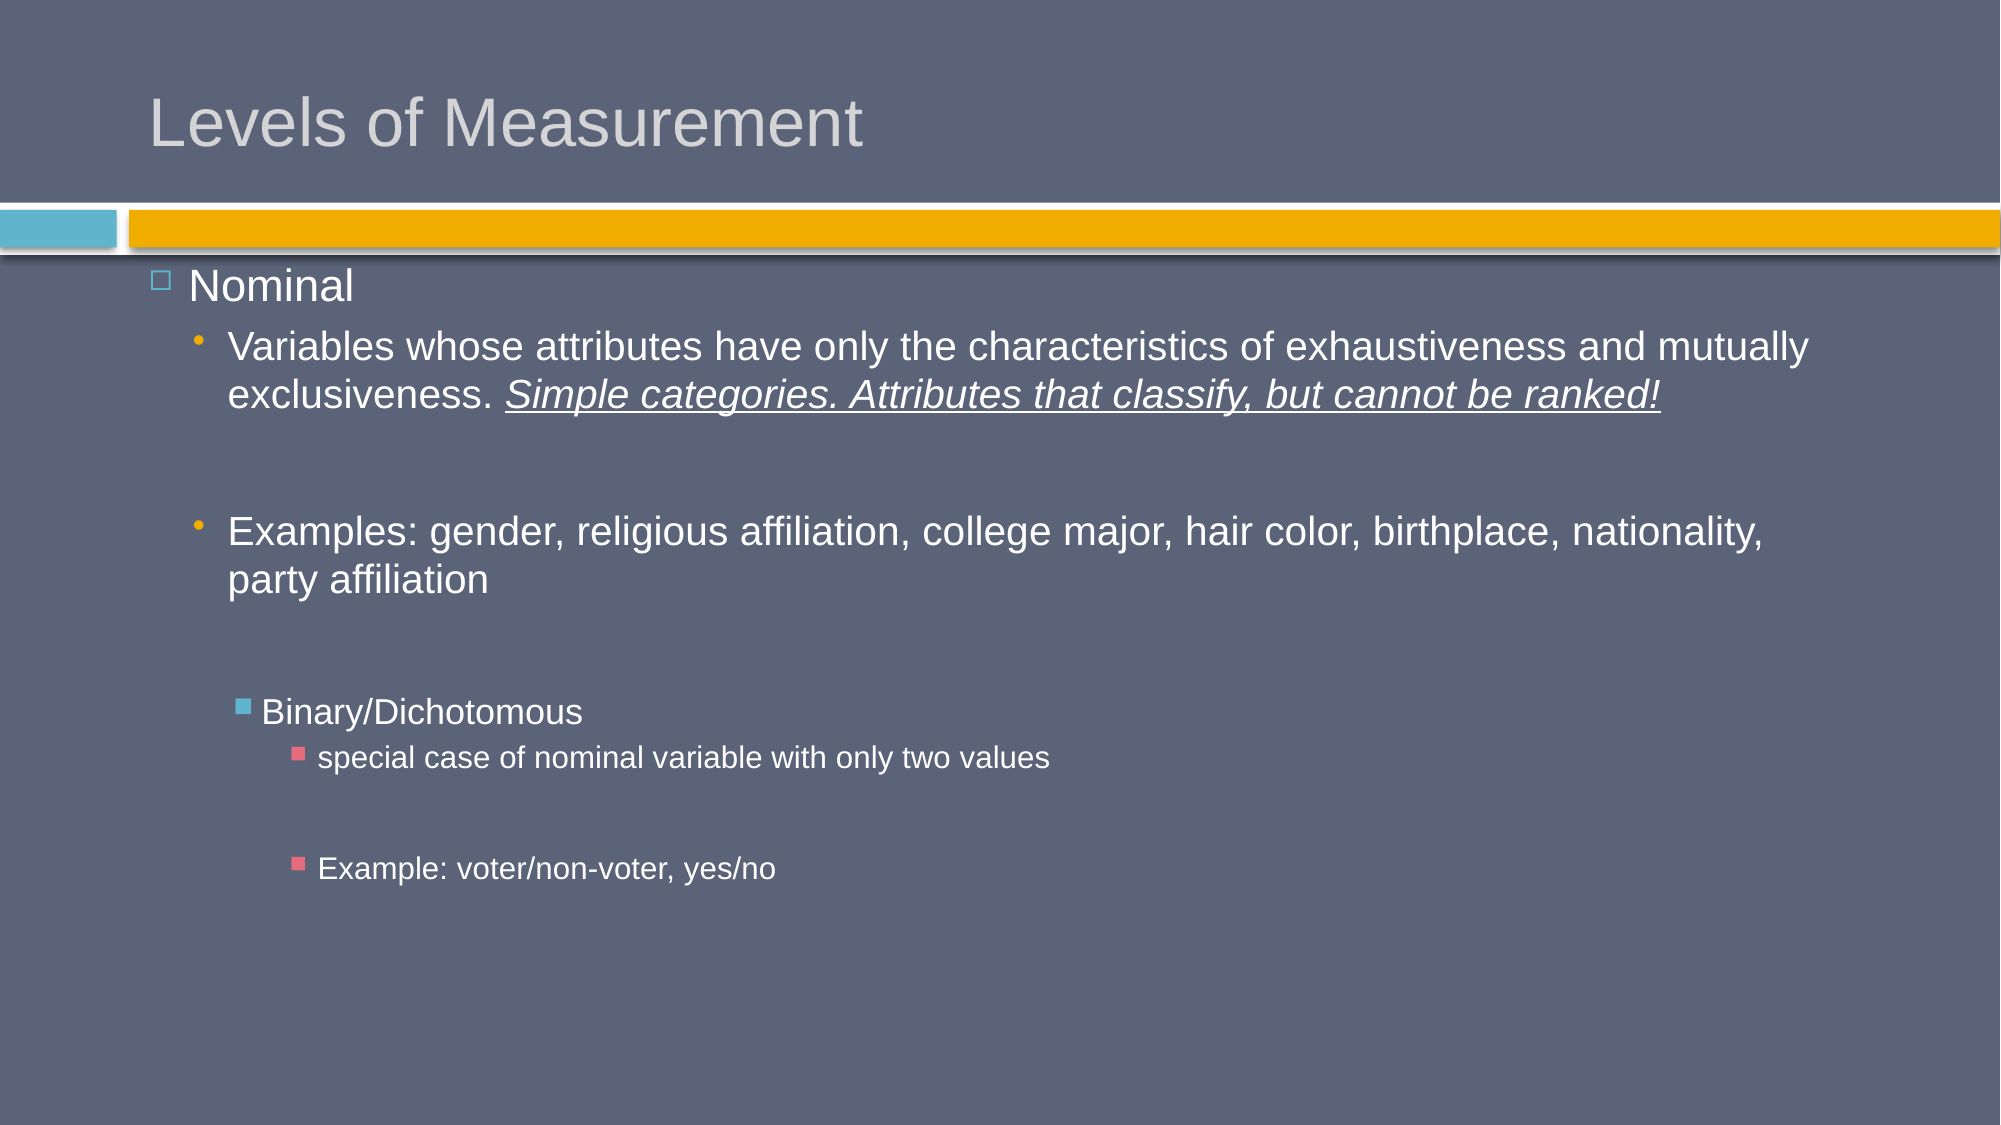

# Levels of Measurement
Nominal
Variables whose attributes have only the characteristics of exhaustiveness and mutually exclusiveness. Simple categories. Attributes that classify, but cannot be ranked!

Examples: gender, religious affiliation, college major, hair color, birthplace, nationality, party affiliation

Binary/Dichotomous
special case of nominal variable with only two values

Example: voter/non-voter, yes/no